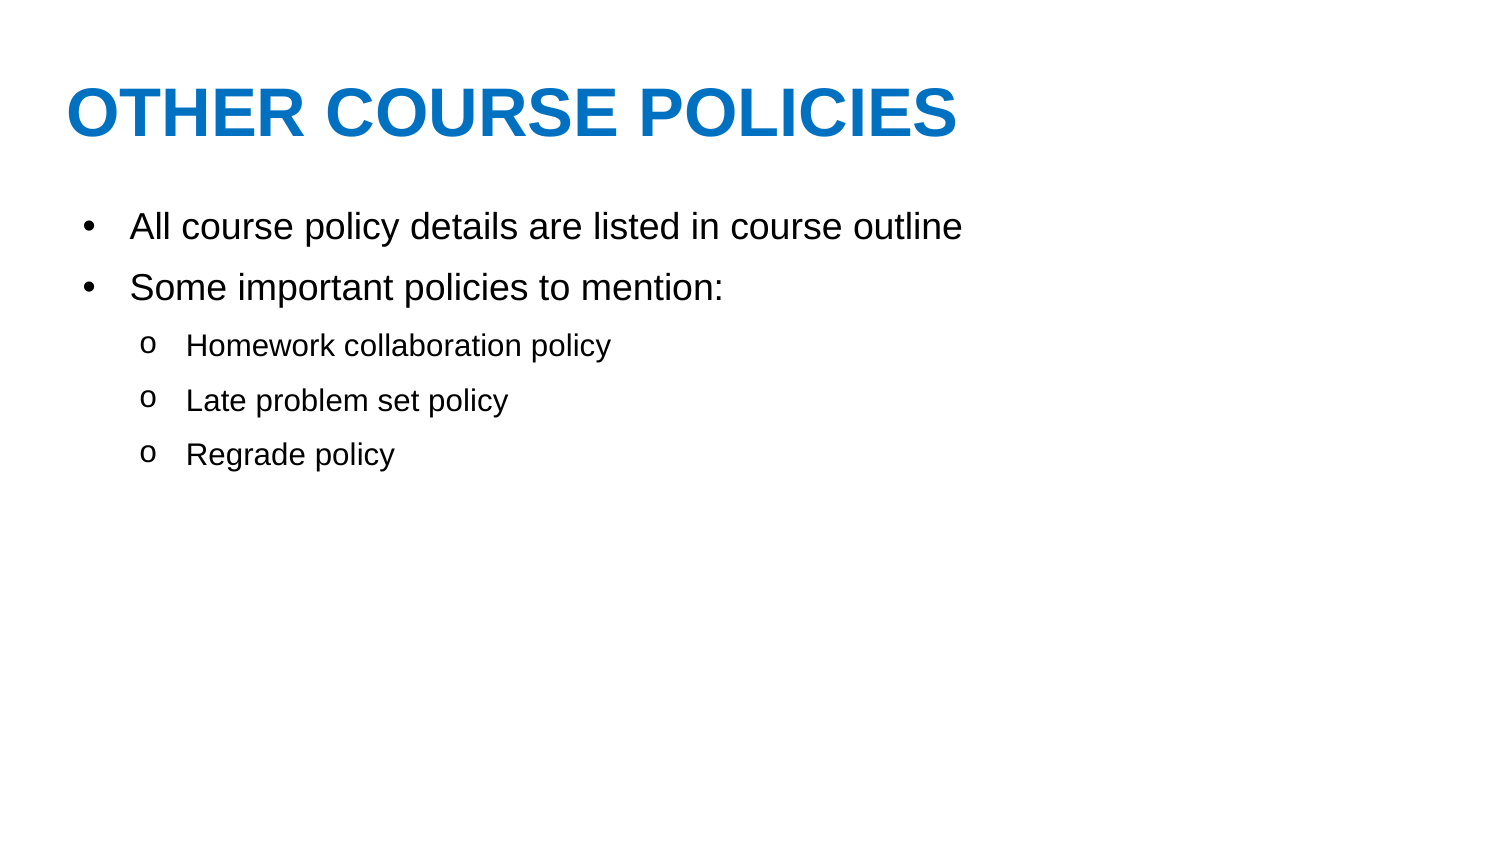

# OTHER COURSE POLICIES
All course policy details are listed in course outline
Some important policies to mention:
Homework collaboration policy
Late problem set policy
Regrade policy